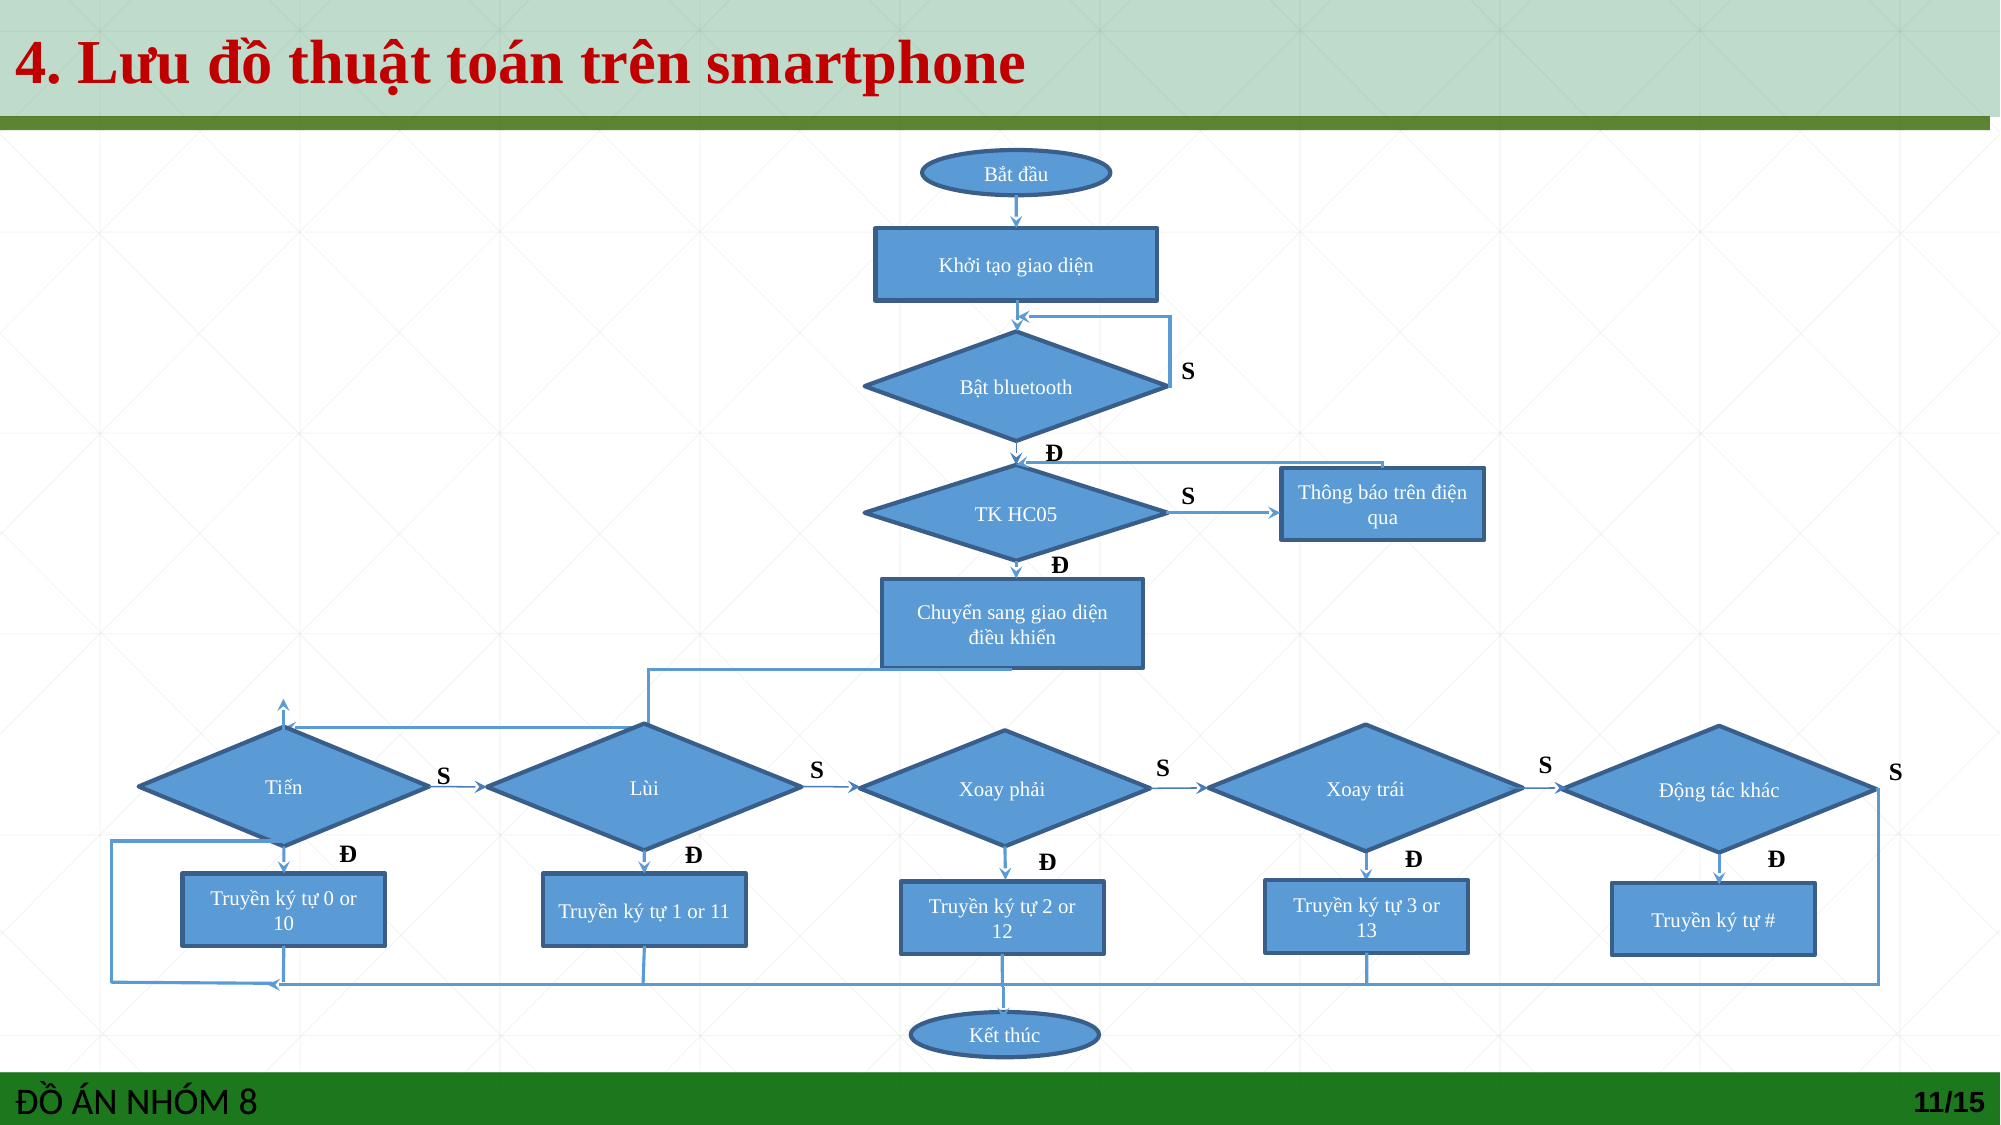

4. Lưu đồ thuật toán trên smartphone

Bắt đầu
Khởi tạo giao diện
Bật bluetooth
S
Đ
TK HC05
Thông báo trên điện qua
S
Đ
Chuyển sang giao diện điều khiển
Lùi
Xoay trái
Động tác khác
Tiến
Xoay phải
S
S
S
S
S
Đ
Đ
Đ
Đ
Đ
Truyền ký tự 1 or 11
Truyền ký tự 0 or 10
Truyền ký tự 3 or 13
Truyền ký tự 2 or 12
Truyền ký tự #
Kết thúc
ĐỒ ÁN NHÓM 8
11/15
Kết thúc
Kết thúc
Kết thúc
Kết thúc
Kết thúc